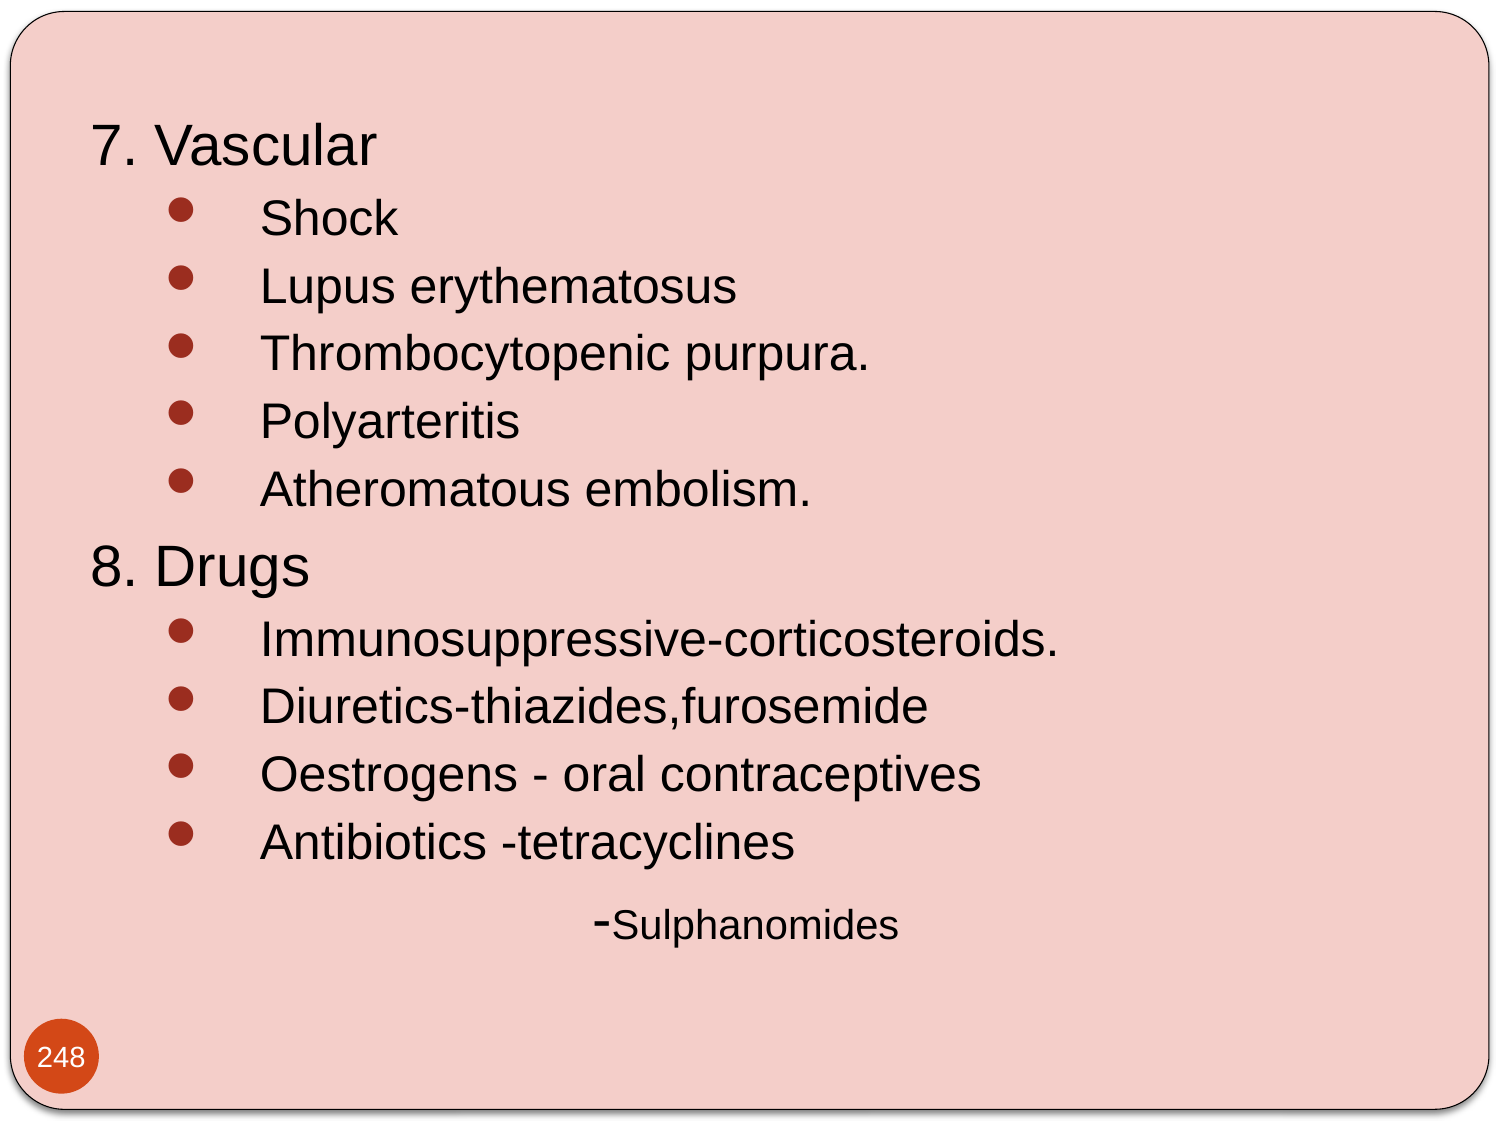

7. Vascular
Shock
Lupus erythematosus
Thrombocytopenic purpura.
Polyarteritis
Atheromatous embolism.
8. Drugs
Immunosuppressive-corticosteroids.
Diuretics-thiazides,furosemide
Oestrogens - oral contraceptives
Antibiotics -tetracyclines
		               -Sulphanomides
248